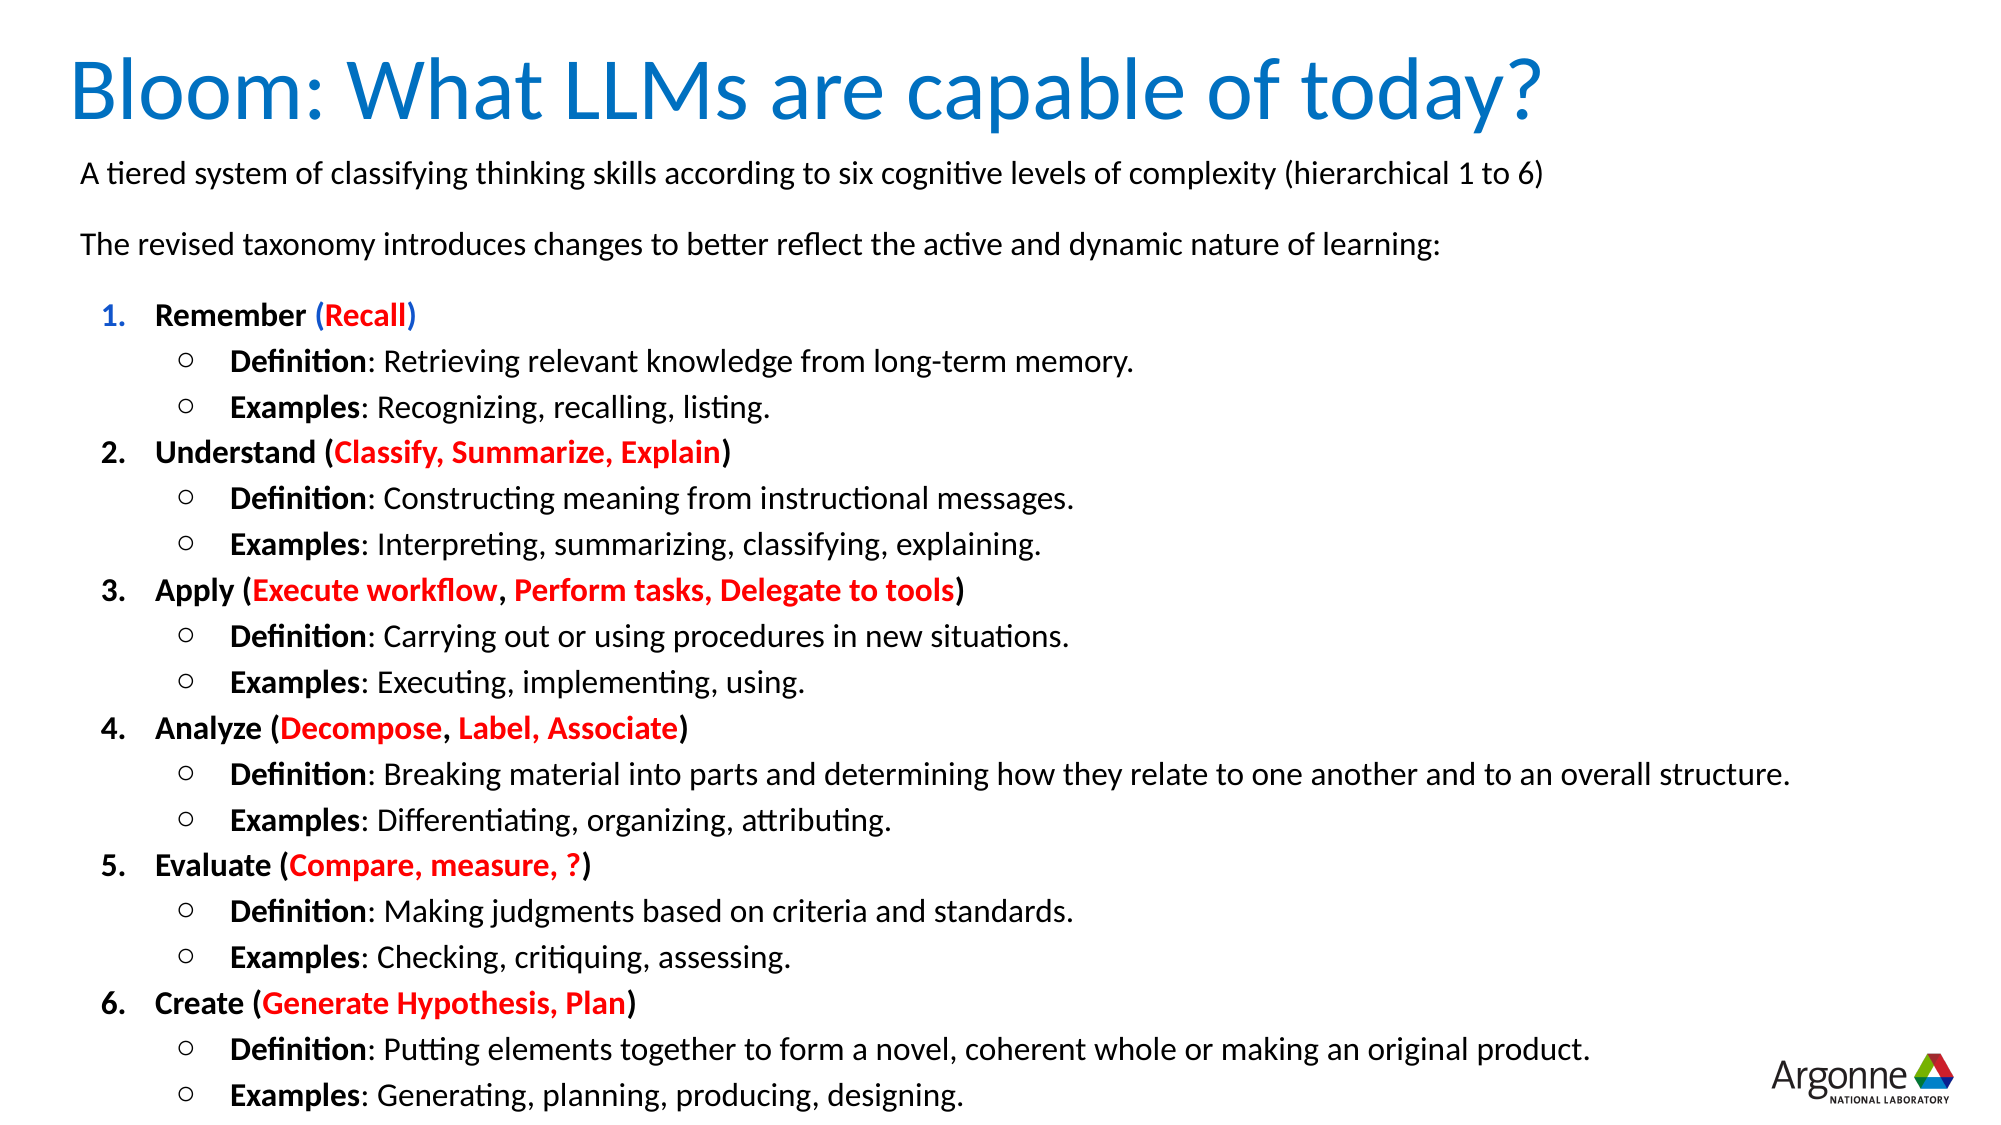

# Bloom: What LLMs are capable of today?
A tiered system of classifying thinking skills according to six cognitive levels of complexity (hierarchical 1 to 6)
The revised taxonomy introduces changes to better reflect the active and dynamic nature of learning:
Remember (Recall)
Definition: Retrieving relevant knowledge from long-term memory.
Examples: Recognizing, recalling, listing.
Understand (Classify, Summarize, Explain)
Definition: Constructing meaning from instructional messages.
Examples: Interpreting, summarizing, classifying, explaining.
Apply (Execute workflow, Perform tasks, Delegate to tools)
Definition: Carrying out or using procedures in new situations.
Examples: Executing, implementing, using.
Analyze (Decompose, Label, Associate)
Definition: Breaking material into parts and determining how they relate to one another and to an overall structure.
Examples: Differentiating, organizing, attributing.
Evaluate (Compare, measure, ?)
Definition: Making judgments based on criteria and standards.
Examples: Checking, critiquing, assessing.
Create (Generate Hypothesis, Plan)
Definition: Putting elements together to form a novel, coherent whole or making an original product.
Examples: Generating, planning, producing, designing.